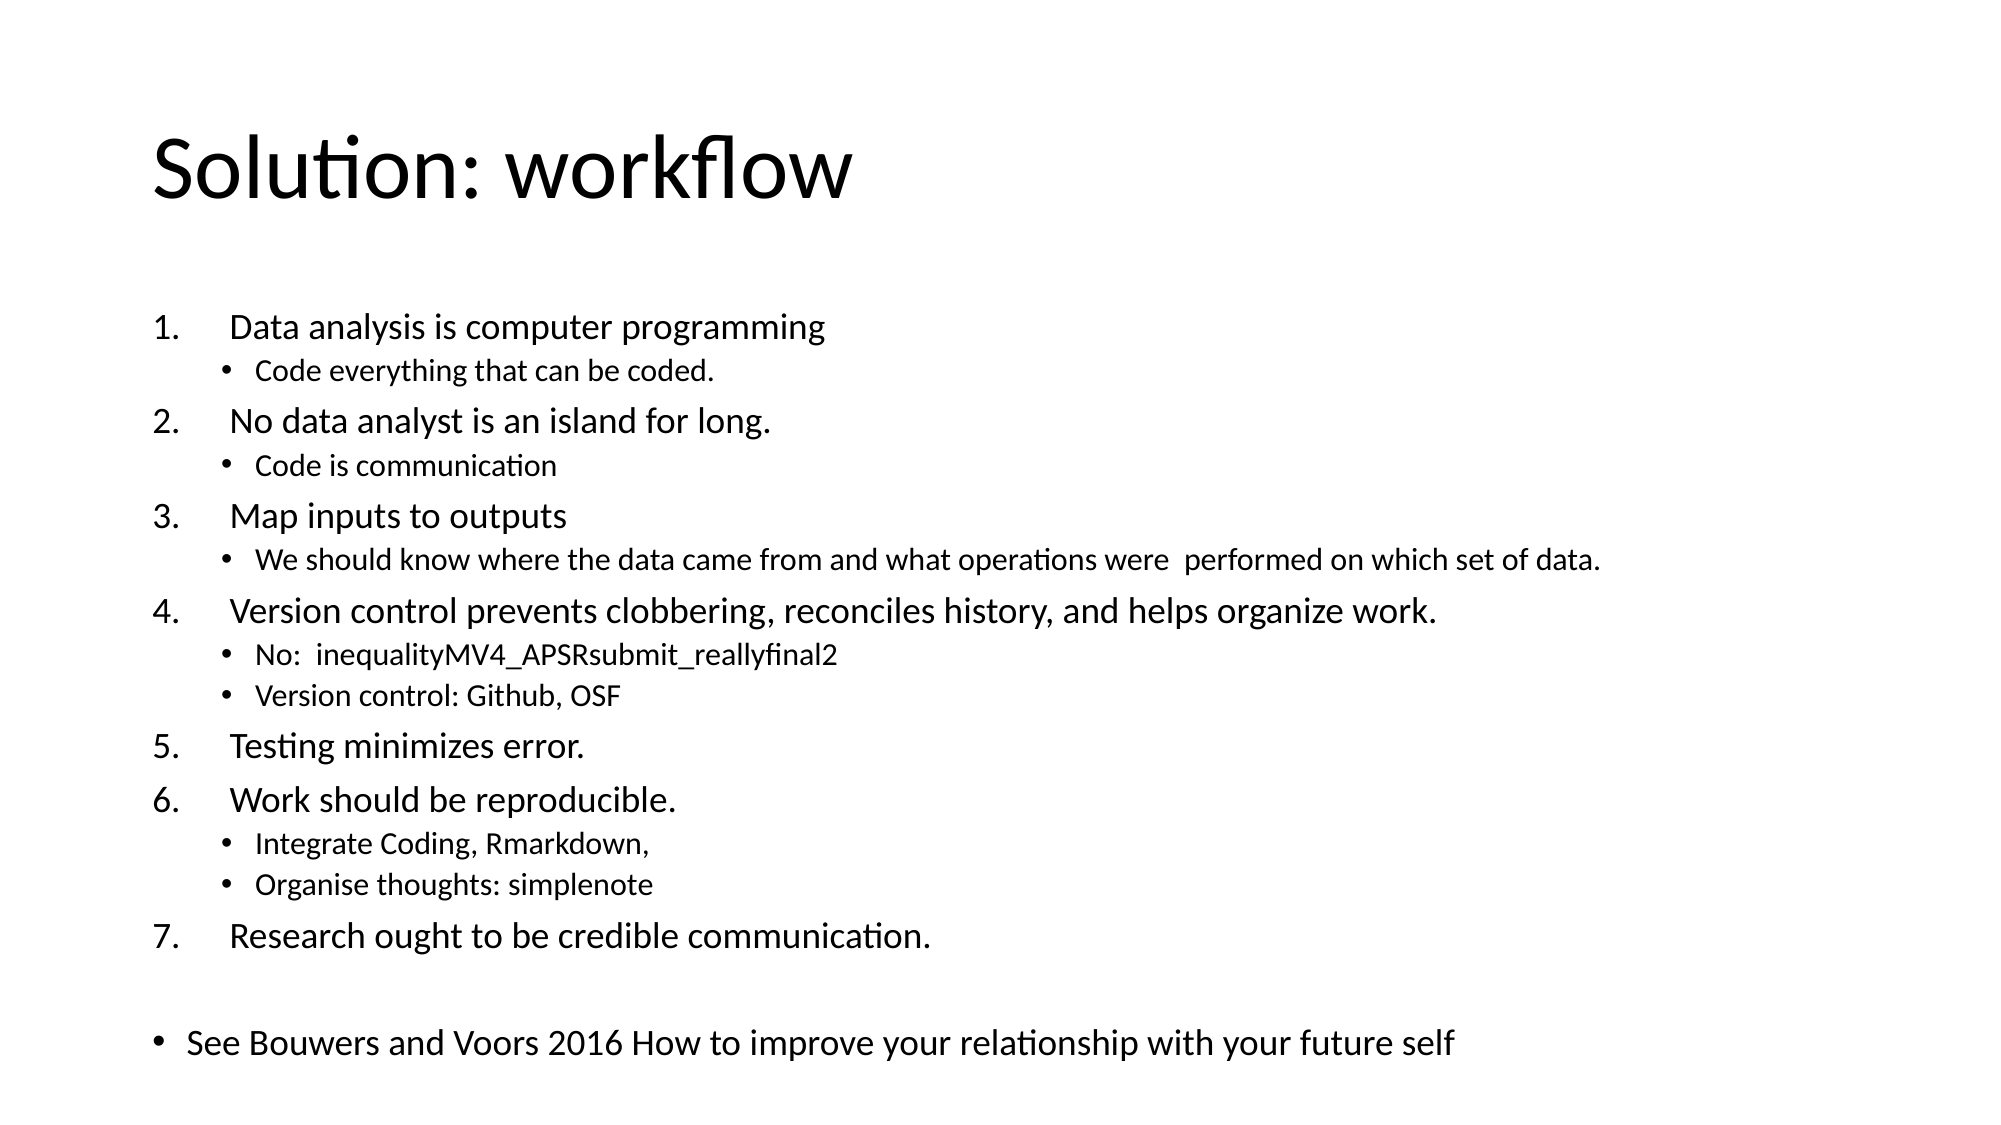

# Solution: workflow
Data analysis is computer programming
Code everything that can be coded.
No data analyst is an island for long.
Code is communication
Map inputs to outputs
We should know where the data came from and what operations were  performed on which set of data.
Version control prevents clobbering, reconciles history, and helps organize work.
No:  inequalityMV4_APSRsubmit_reallyfinal2
Version control: Github, OSF
Testing minimizes error.
Work should be reproducible.
Integrate Coding, Rmarkdown,
Organise thoughts: simplenote
Research ought to be credible communication.

See Bouwers and Voors 2016 How to improve your relationship with your future self